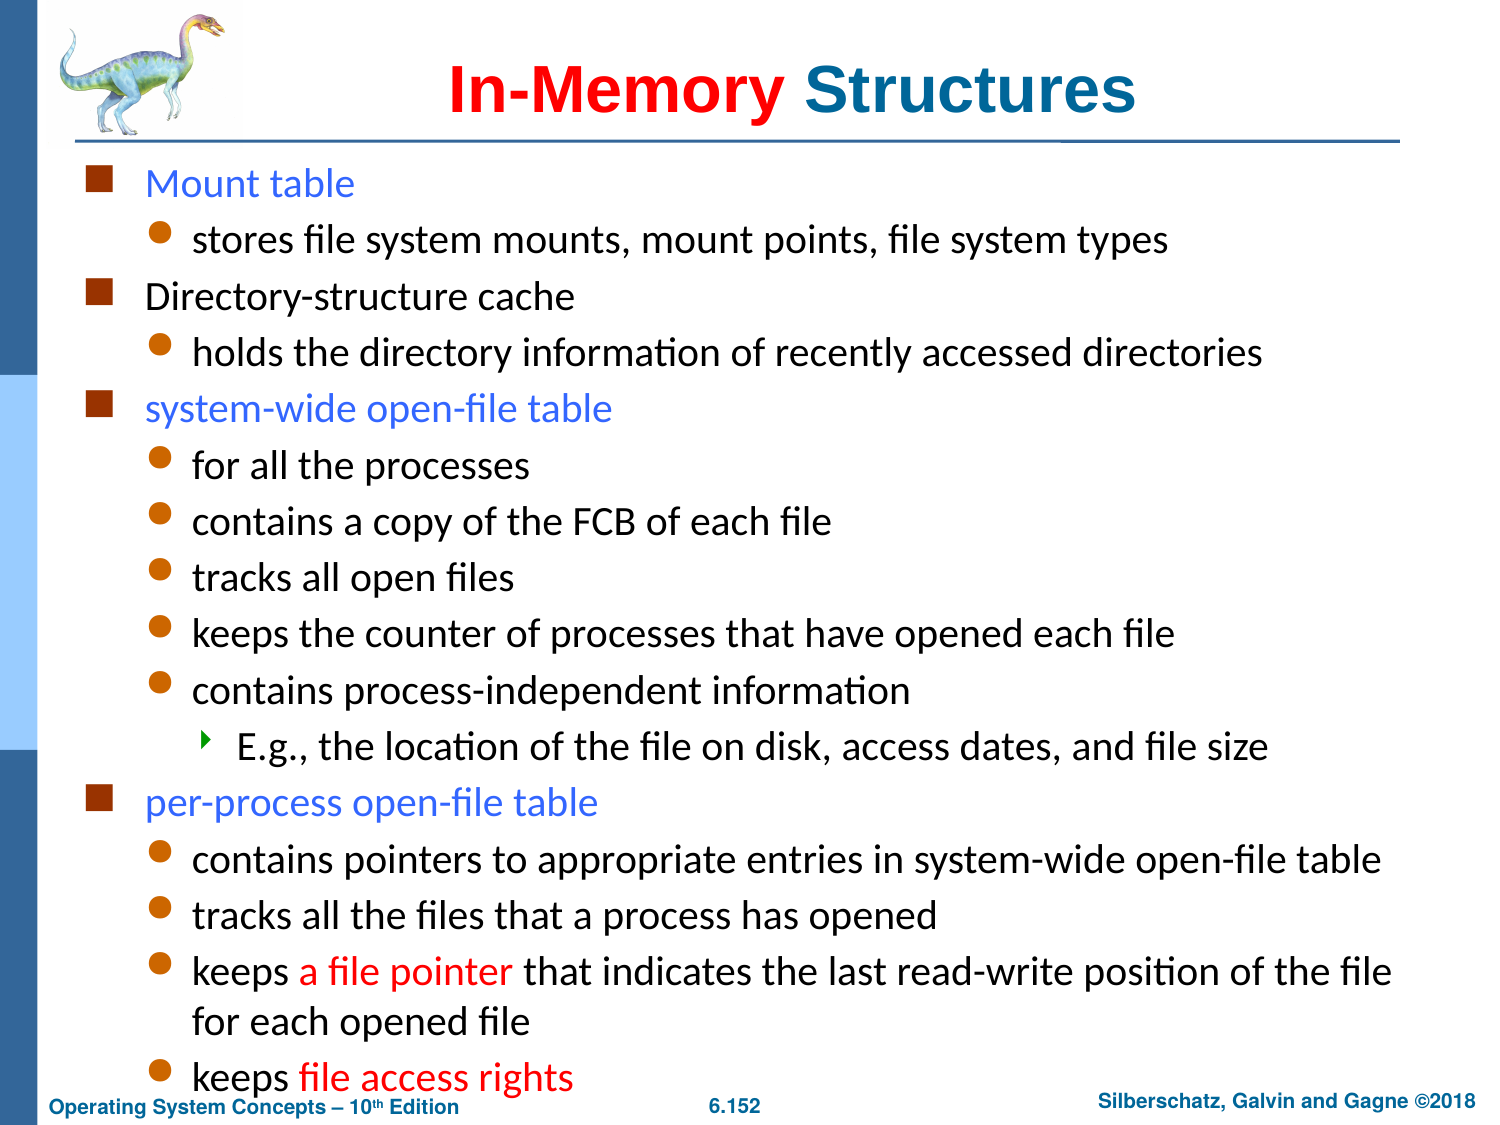

# In-Memory Structures
Mount table
stores file system mounts, mount points, file system types
Directory-structure cache
holds the directory information of recently accessed directories
system-wide open-file table
for all the processes
contains a copy of the FCB of each file
tracks all open files
keeps the counter of processes that have opened each file
contains process-independent information
E.g., the location of the file on disk, access dates, and file size
per-process open-file table
contains pointers to appropriate entries in system-wide open-file table
tracks all the files that a process has opened
keeps a file pointer that indicates the last read-write position of the file for each opened file
keeps file access rights